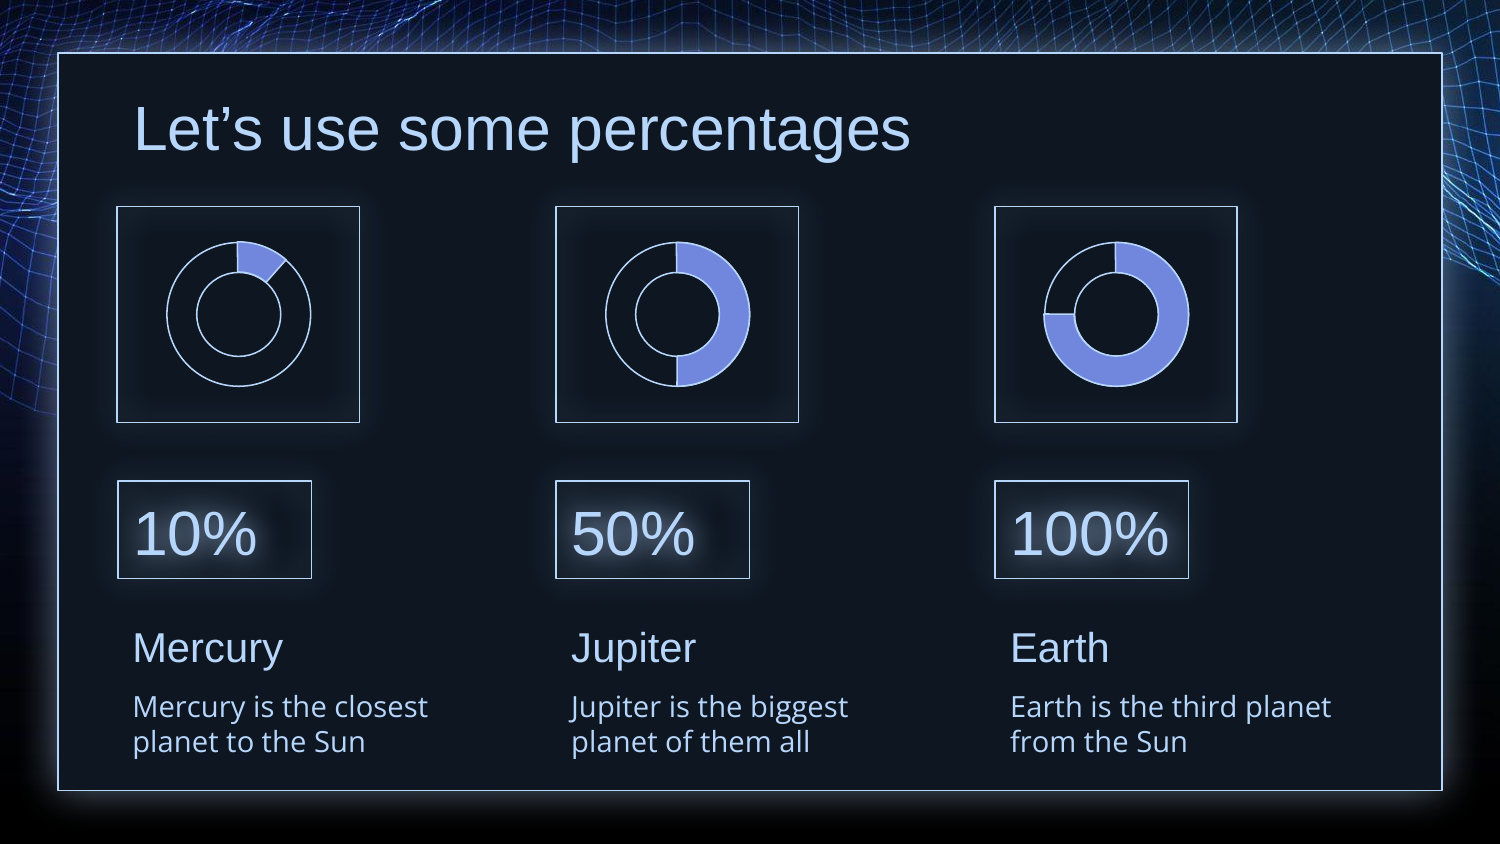

# Let’s use some percentages

10%
50%
100%
Mercury
Jupiter
Earth
Mercury is the closest planet to the Sun
Jupiter is the biggest planet of them all
Earth is the third planet from the Sun